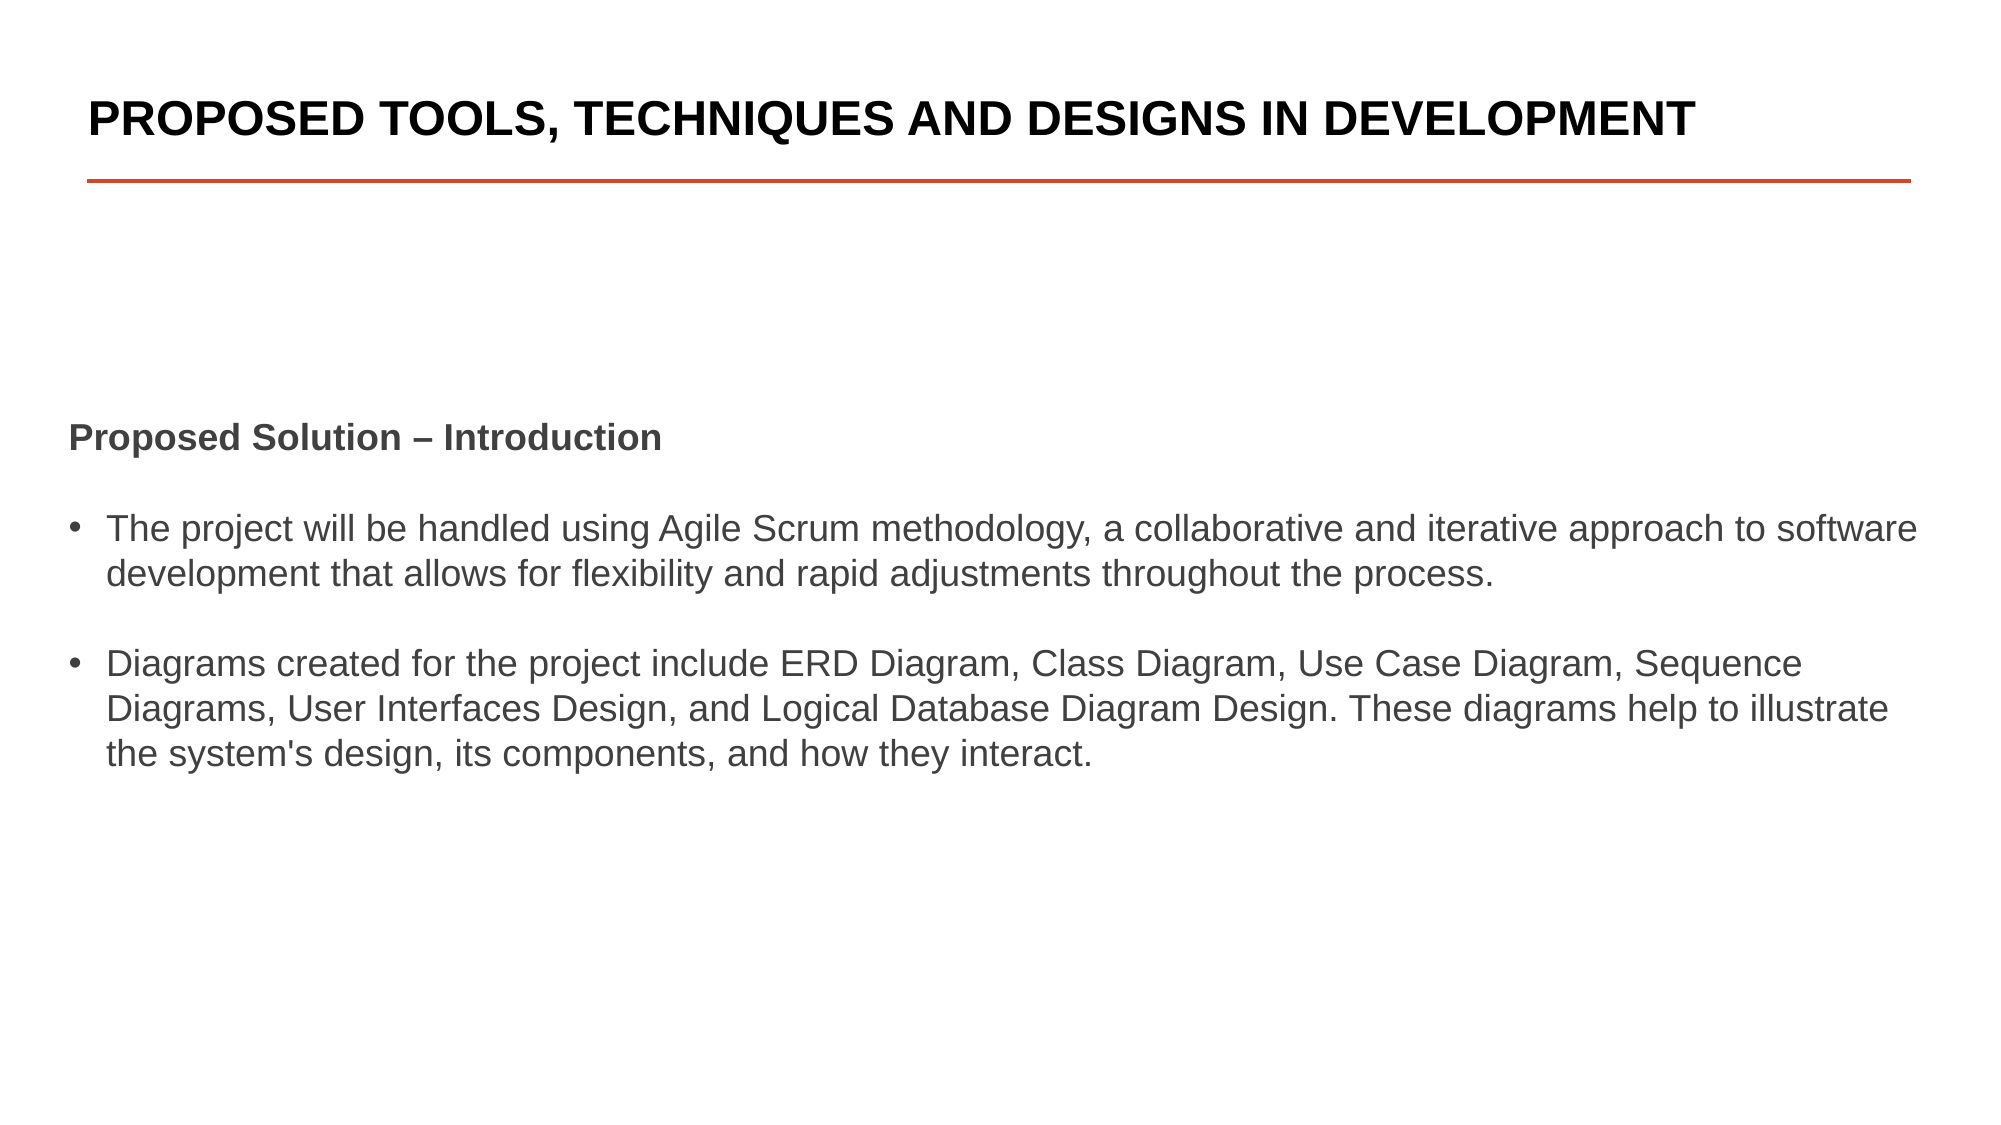

# Proposed Tools, Techniques and Designs in Development
Proposed Solution – Introduction
The project will be handled using Agile Scrum methodology, a collaborative and iterative approach to software development that allows for flexibility and rapid adjustments throughout the process.
Diagrams created for the project include ERD Diagram, Class Diagram, Use Case Diagram, Sequence Diagrams, User Interfaces Design, and Logical Database Diagram Design. These diagrams help to illustrate the system's design, its components, and how they interact.